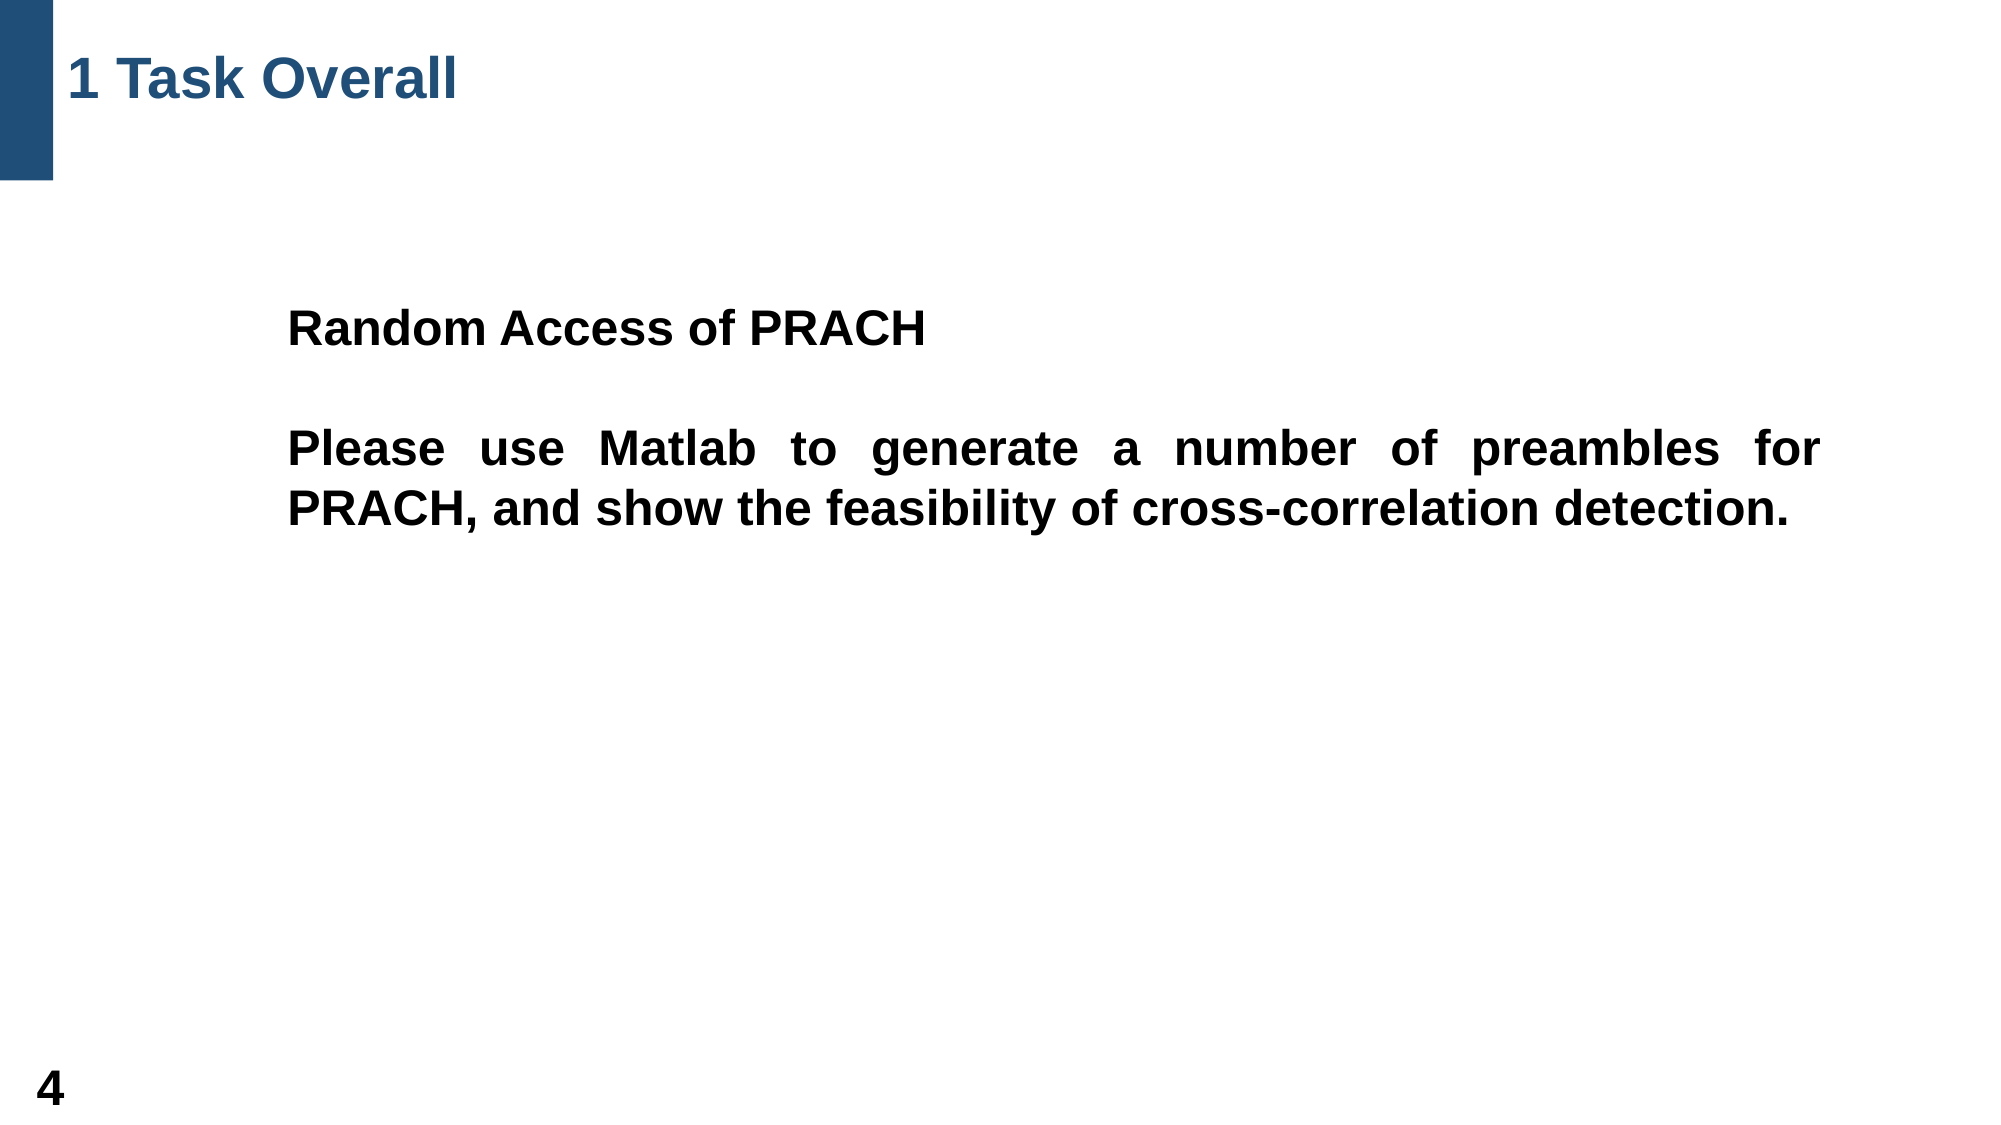

1 Task Overall

Random Access of PRACH

Please use Matlab to generate a number of preambles for PRACH, and show the feasibility of cross-correlation detection.
4